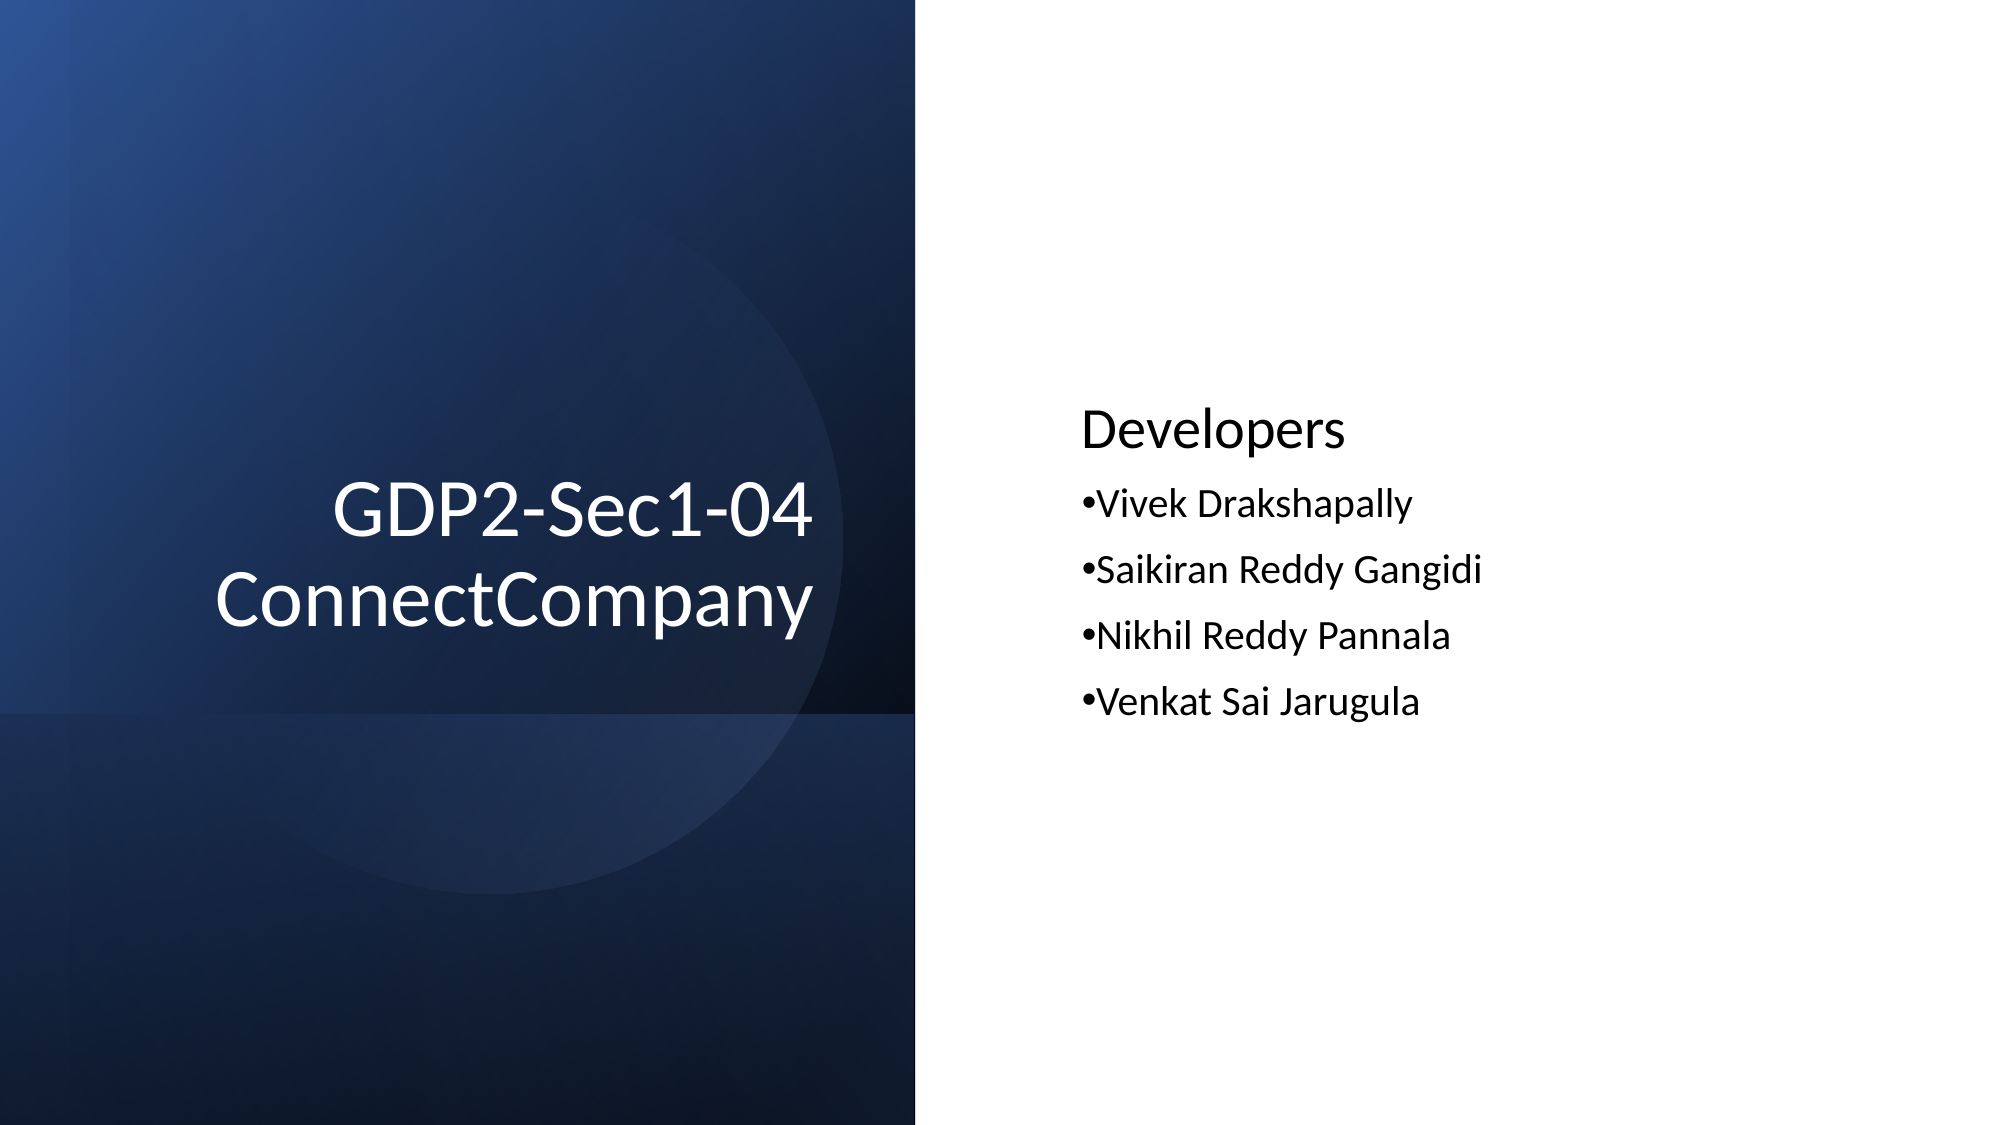

# GDP2-Sec1-04 ConnectCompany

Developers
Vivek Drakshapally
Saikiran Reddy Gangidi
Nikhil Reddy Pannala
Venkat Sai Jarugula